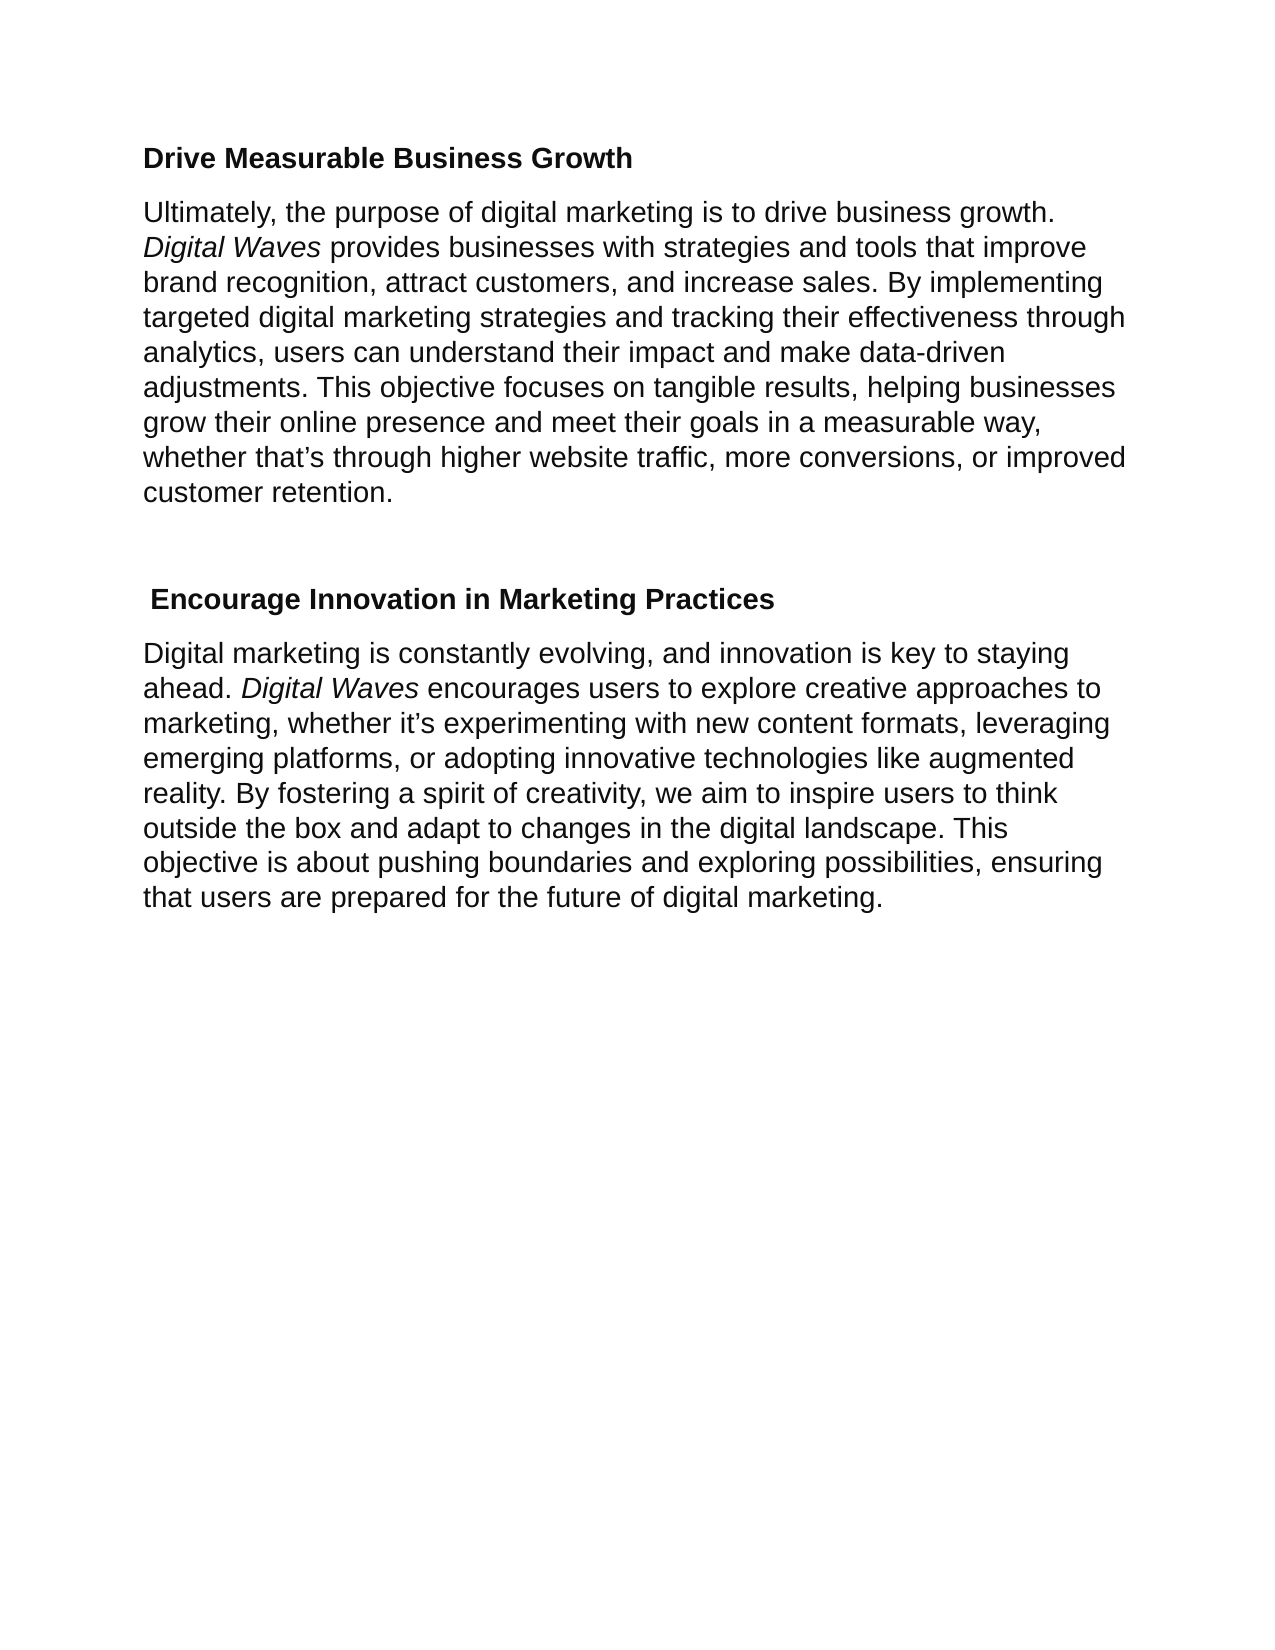

Drive Measurable Business Growth
Ultimately, the purpose of digital marketing is to drive business growth. Digital Waves provides businesses with strategies and tools that improve brand recognition, attract customers, and increase sales. By implementing targeted digital marketing strategies and tracking their effectiveness through analytics, users can understand their impact and make data-driven adjustments. This objective focuses on tangible results, helping businesses grow their online presence and meet their goals in a measurable way, whether that’s through higher website traffic, more conversions, or improved customer retention.

 Encourage Innovation in Marketing Practices
Digital marketing is constantly evolving, and innovation is key to staying ahead. Digital Waves encourages users to explore creative approaches to marketing, whether it’s experimenting with new content formats, leveraging emerging platforms, or adopting innovative technologies like augmented reality. By fostering a spirit of creativity, we aim to inspire users to think outside the box and adapt to changes in the digital landscape. This objective is about pushing boundaries and exploring possibilities, ensuring that users are prepared for the future of digital marketing.